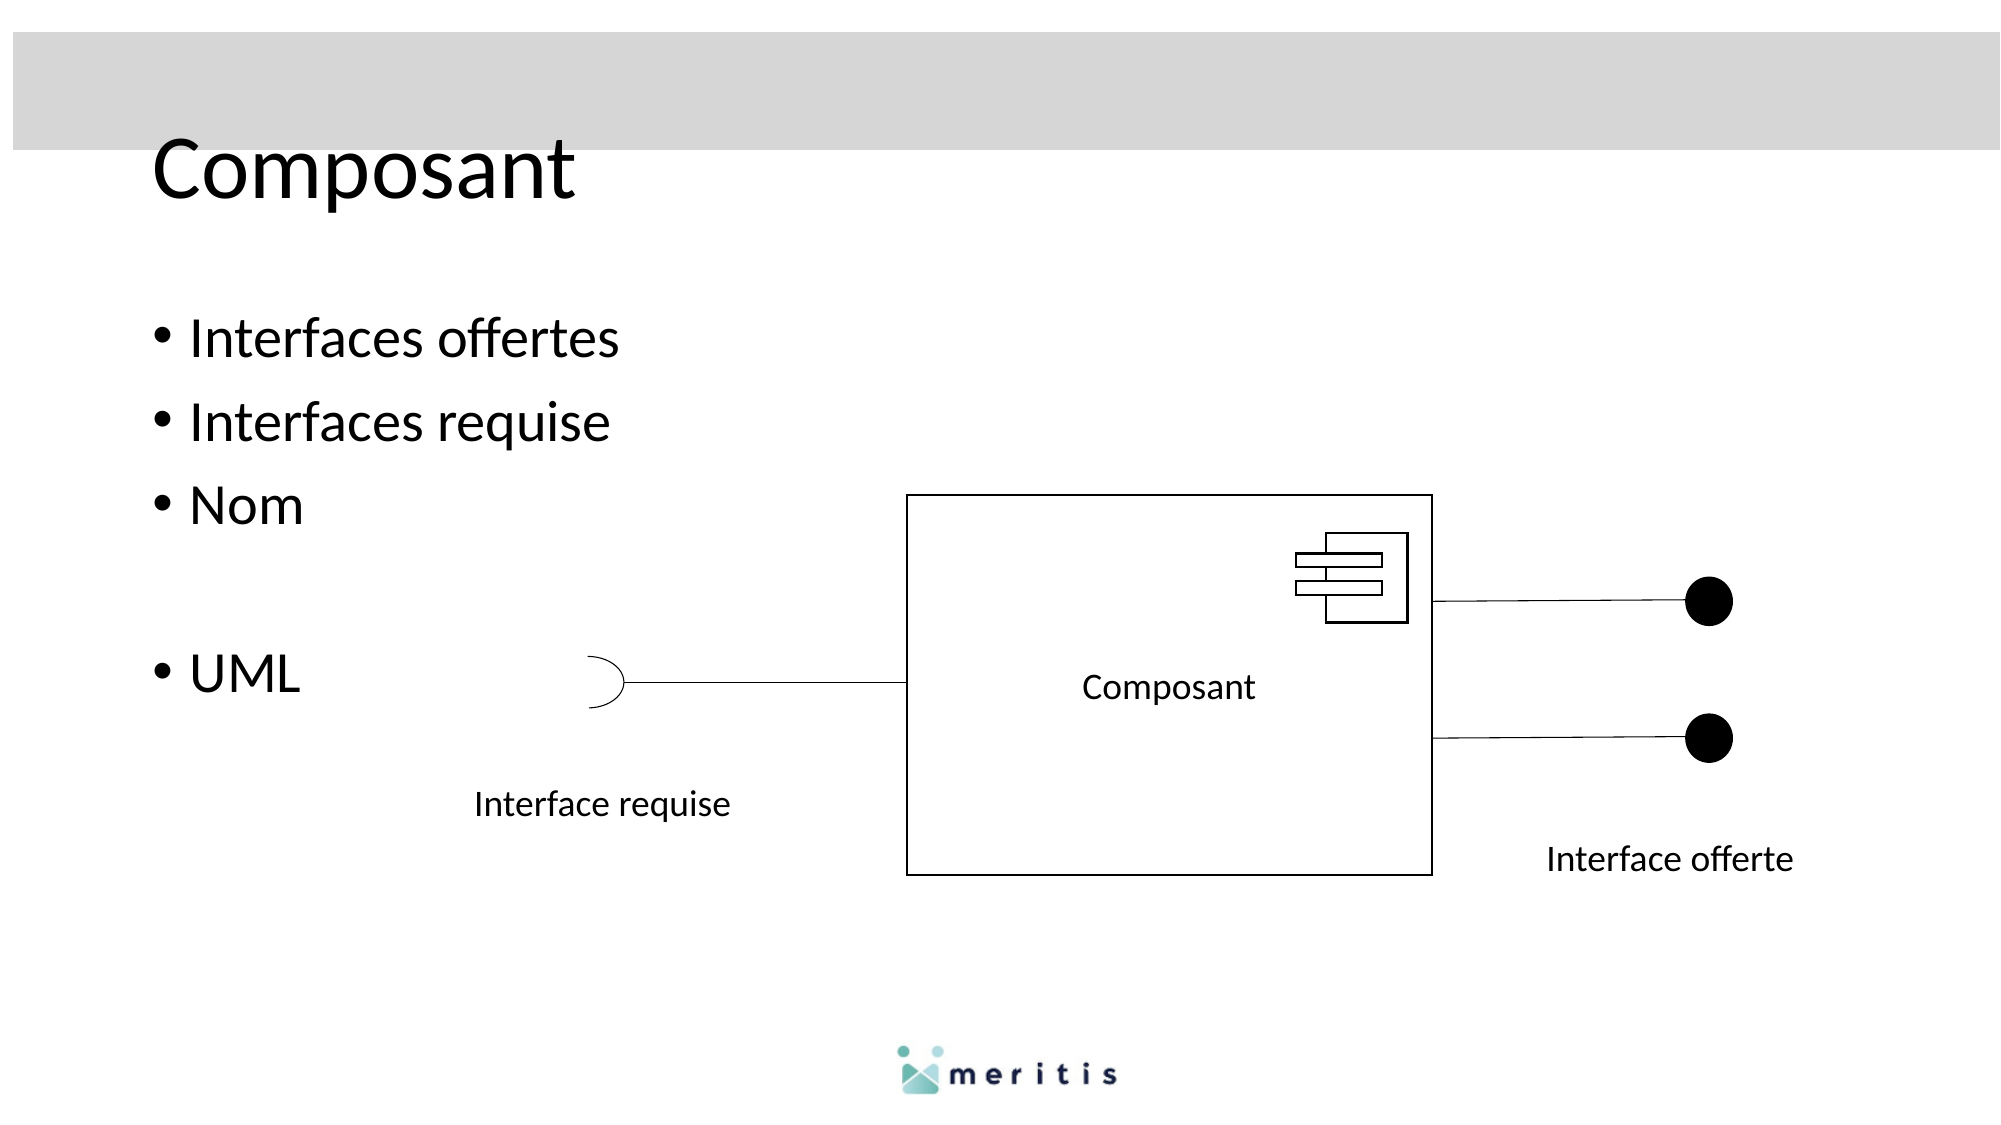

# Composant
Interfaces offertes
Interfaces requise
Nom

UML
Composant

Interface requise
Interface offerte